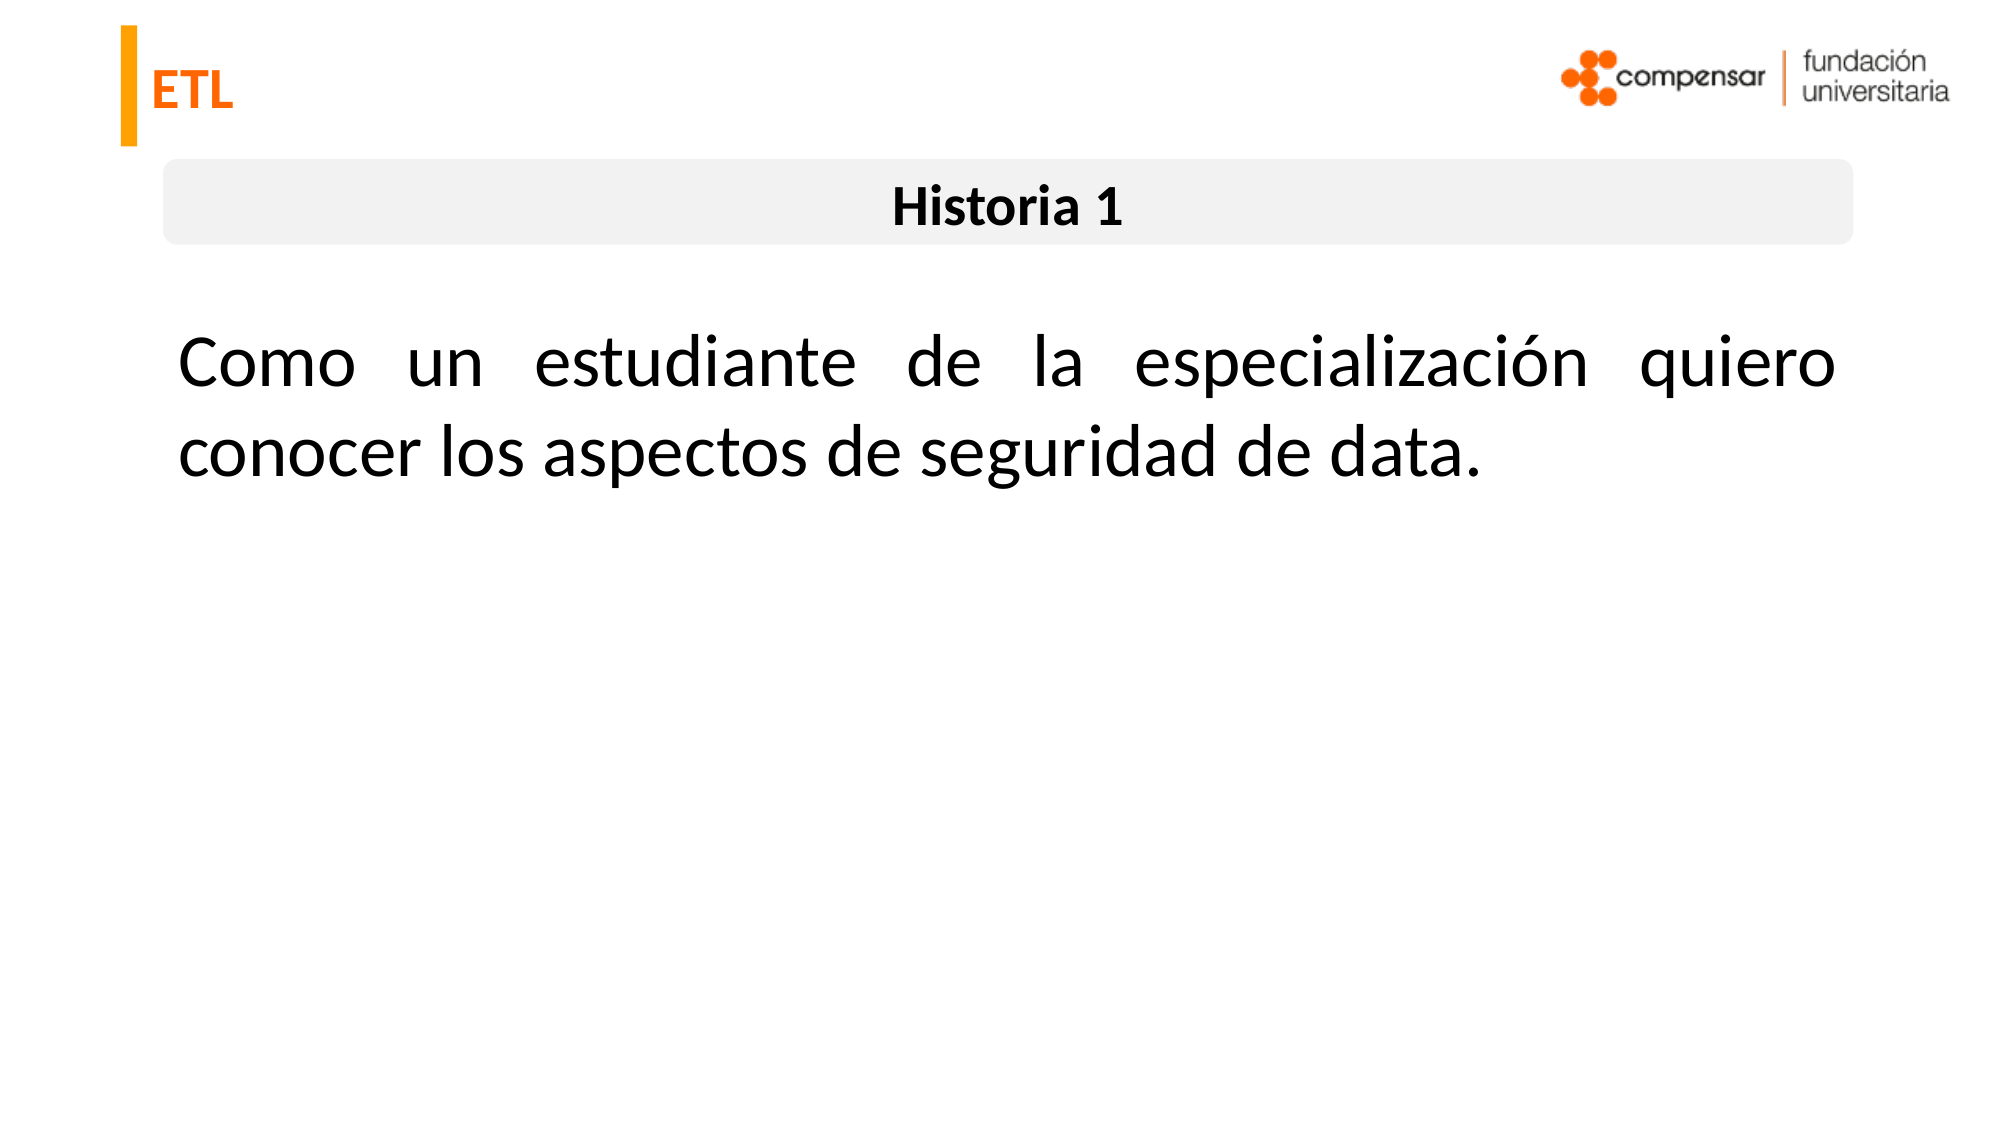

ETL
Historia 1
Como un estudiante de la especialización quiero conocer los aspectos de seguridad de data.